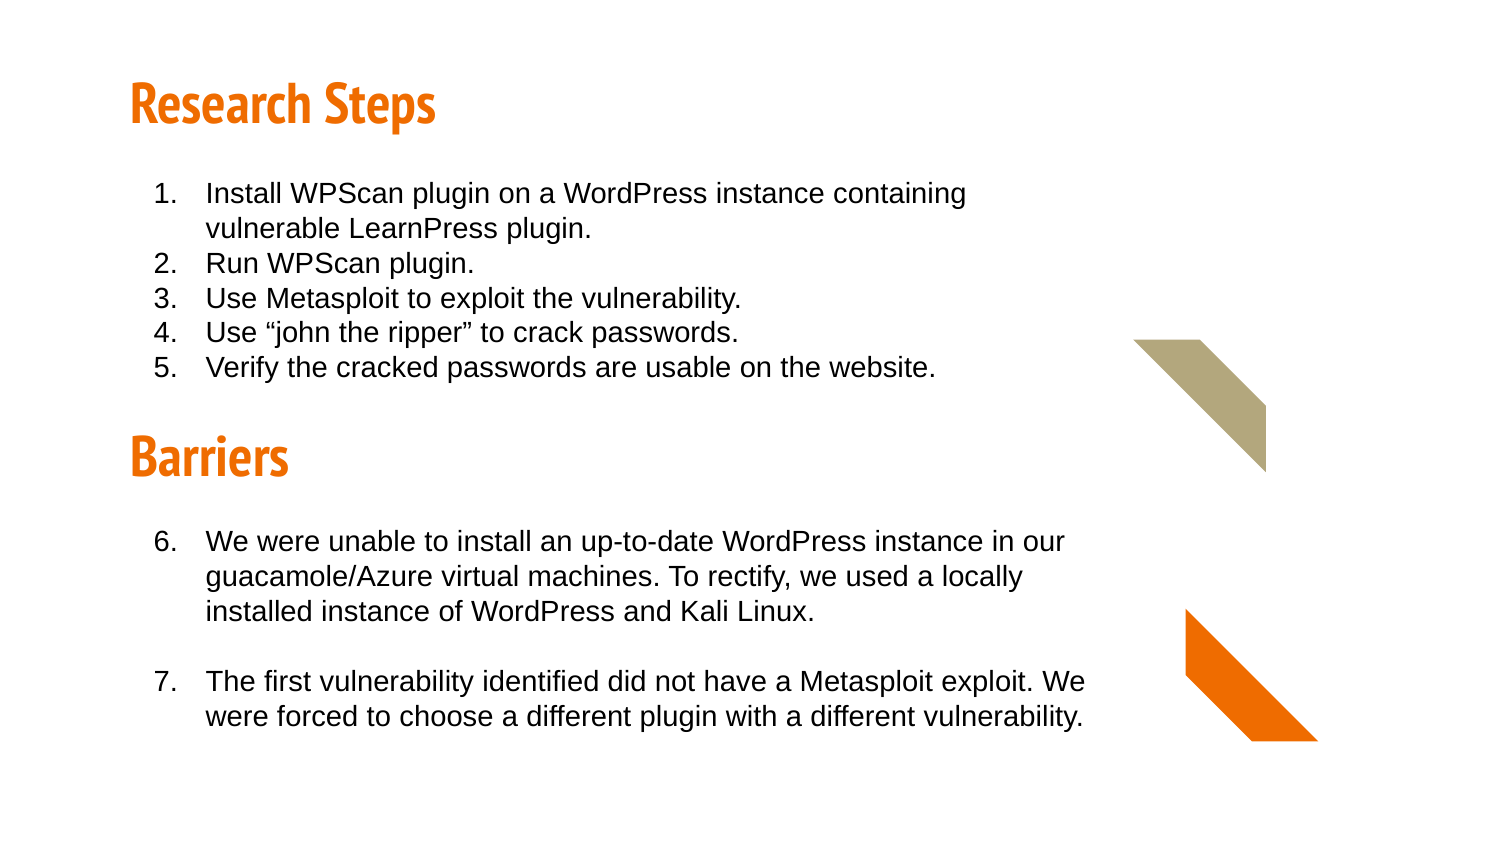

# Research Steps
Install WPScan plugin on a WordPress instance containing vulnerable LearnPress plugin.
Run WPScan plugin.
Use Metasploit to exploit the vulnerability.
Use “john the ripper” to crack passwords.
Verify the cracked passwords are usable on the website.

Barriers

We were unable to install an up-to-date WordPress instance in our guacamole/Azure virtual machines. To rectify, we used a locally installed instance of WordPress and Kali Linux.

The first vulnerability identified did not have a Metasploit exploit. We were forced to choose a different plugin with a different vulnerability.
Introducing: Lorem ipsum
Spotlight on desktop
Spotlight on mobile
Spotlight on landscape view on mobile
Spotlight on wearables
Spotlight on tablet
Spotlight on landscape view on tablet
Spotlight on wearables

Project timeline